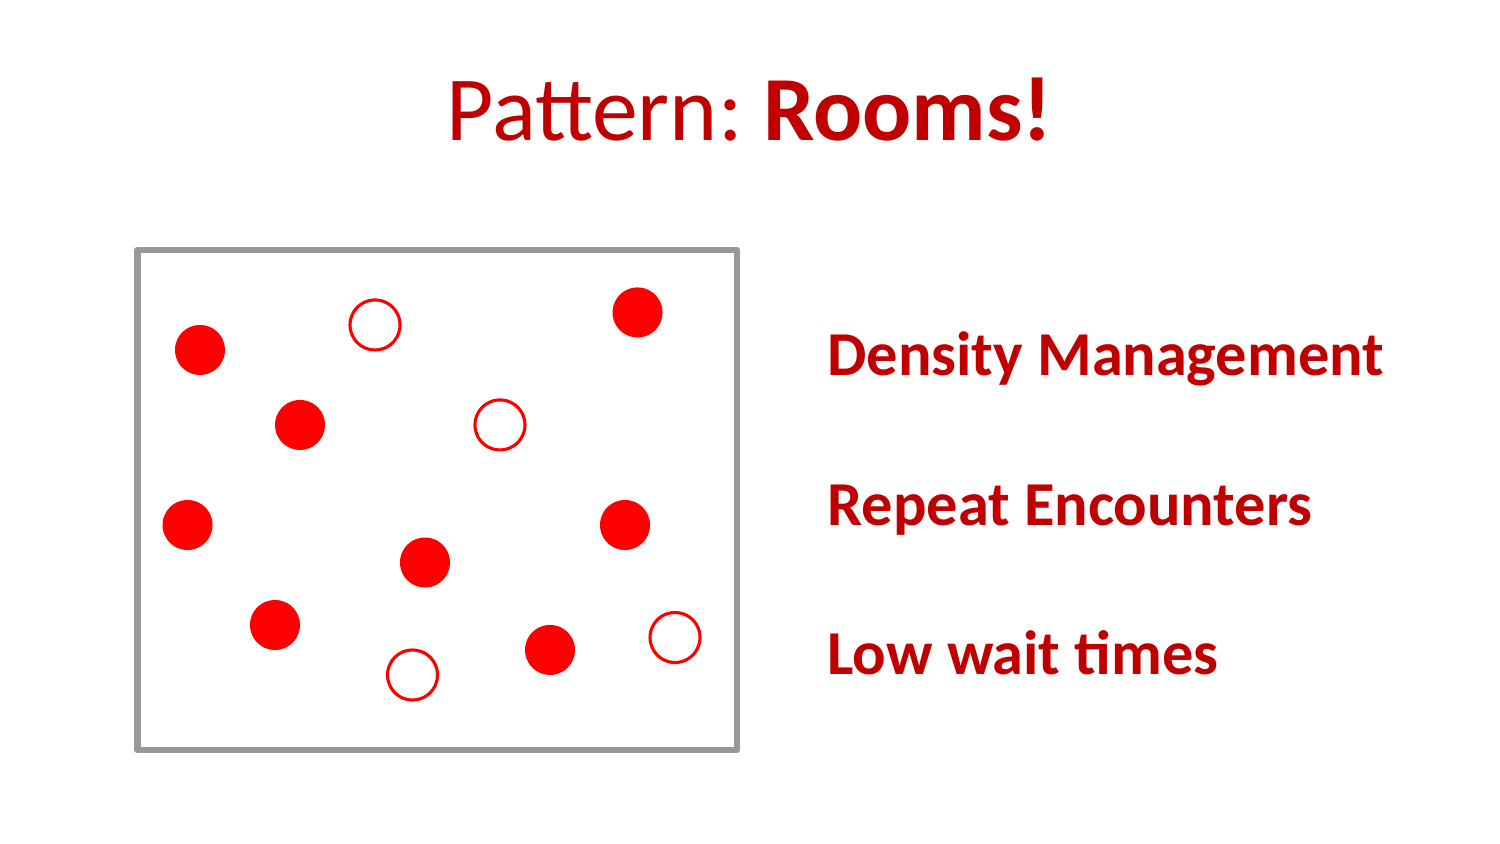

# Pattern: Rooms!

Density Management

Repeat Encounters

Low wait times